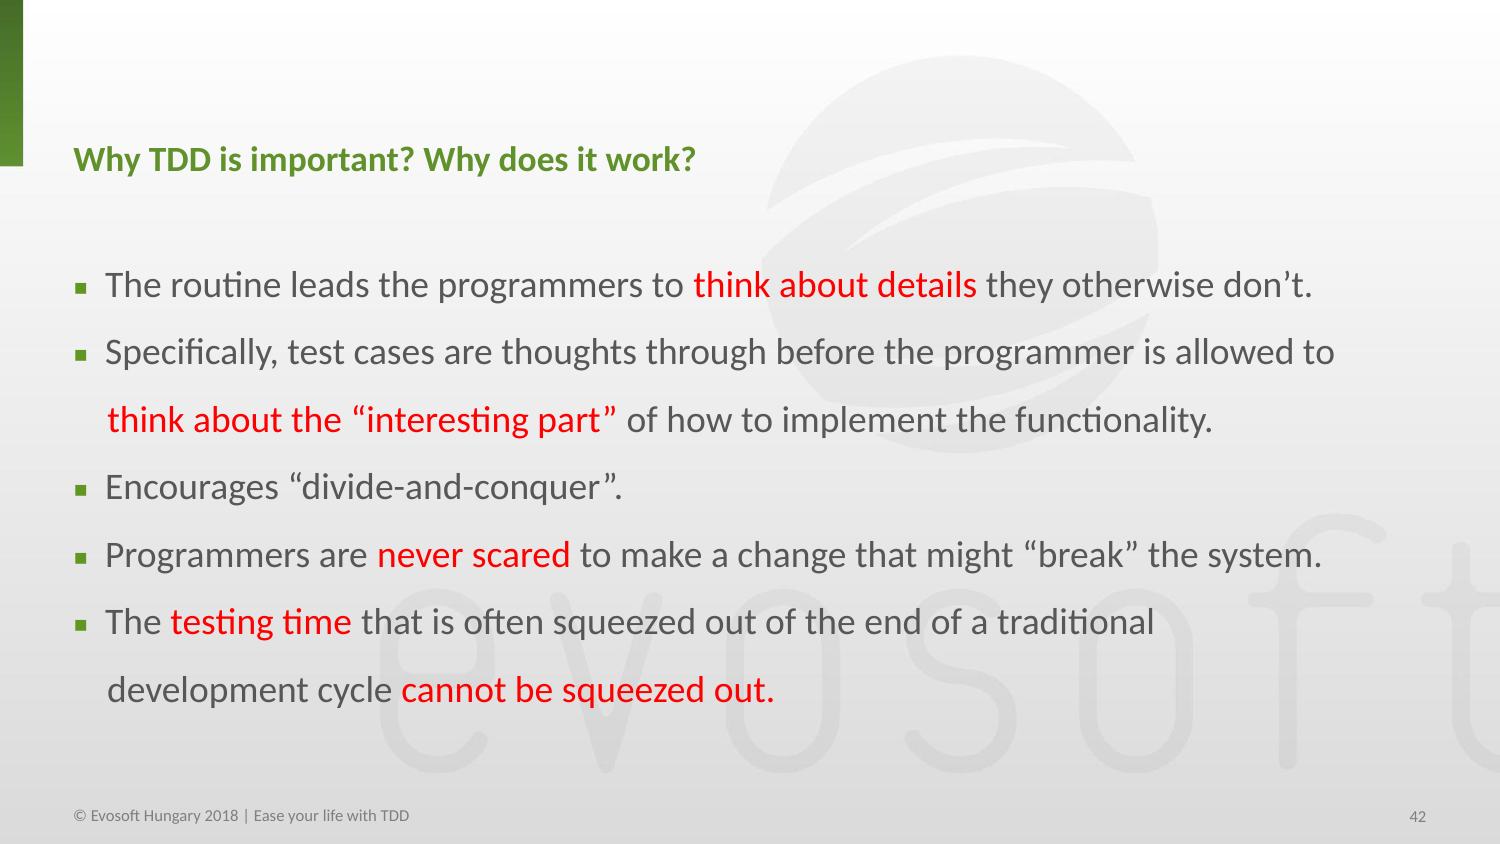

# Why TDD is important? Why does it work?
  The routine leads the programmers to think about details they otherwise don’t.
  Specifically, test cases are thoughts through before the programmer is allowed to
    think about the “interesting part” of how to implement the functionality.
  Encourages “divide-and-conquer”.
  Programmers are never scared to make a change that might “break” the system.
  The testing time that is often squeezed out of the end of a traditional
    development cycle cannot be squeezed out.